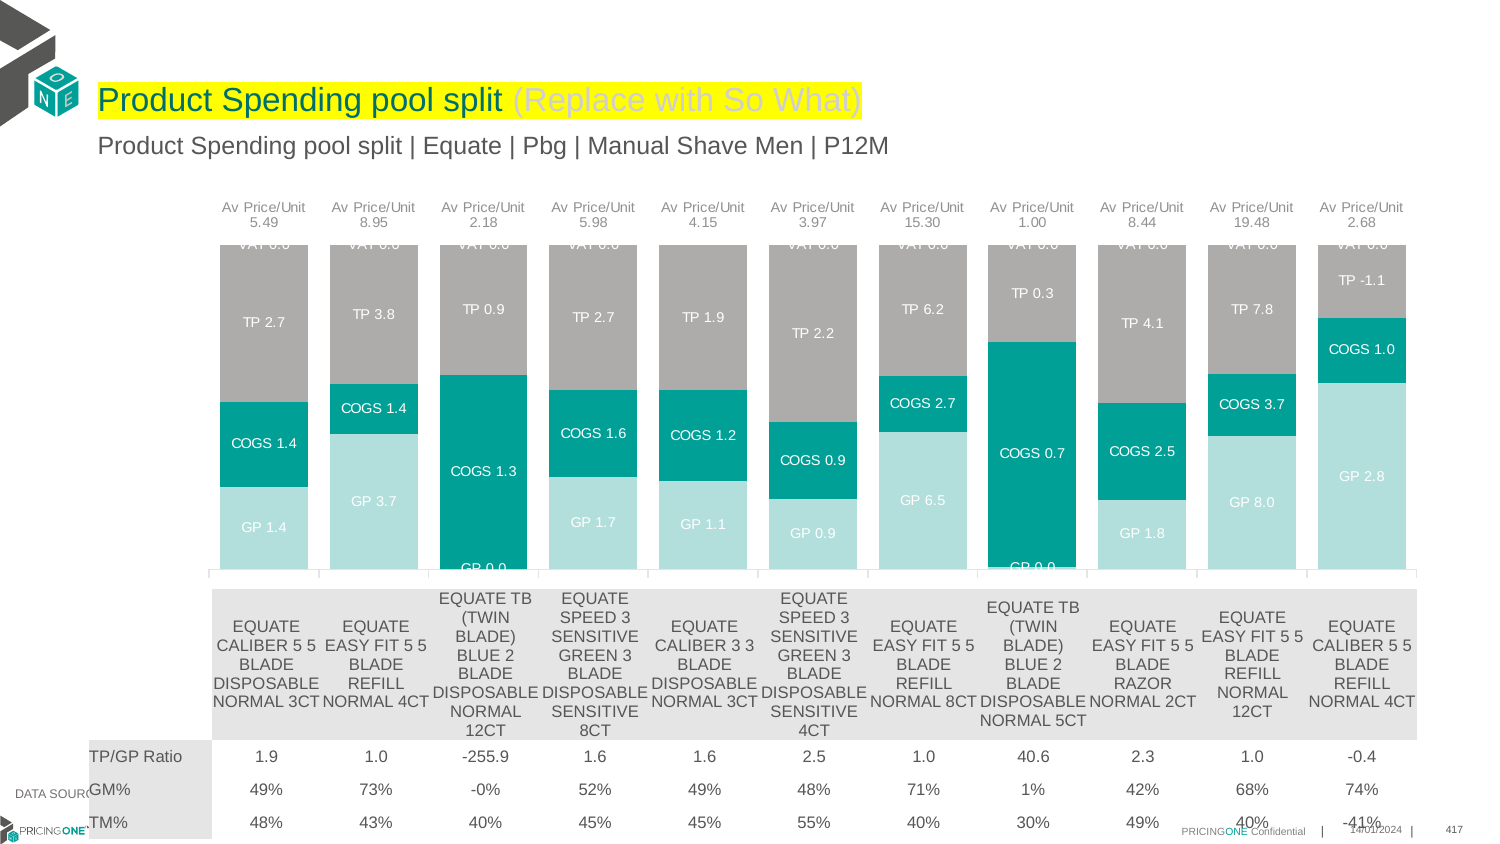

# Product Spending pool split (Replace with So What)
Product Spending pool split | Equate | Pbg | Manual Shave Men | P12M

### Chart

| Category | GP | COGS | TP | VAT |
|---|---|---|---|---|
| Av Price/Unit 5.49 | 1.391337819208969 | 1.4419621807910314 | 2.6544815258828254 | 0.0 |
| Av Price/Unit 8.95 | 3.731684971057627 | 1.368215028942373 | 3.8479765070735015 | 0.0 |
| Av Price/Unit 2.18 | -0.003430243957590782 | 1.3028827290688574 | 0.8778978962155624 | 0.0 |
| Av Price/Unit 5.98 | 1.7056911935876407 | 1.5965622189302155 | 2.67736377440347 | 0.0 |
| Av Price/Unit 4.15 | 1.1328696165771632 | 1.1631303834228373 | 1.8581278447161123 | 0.0 |
| Av Price/Unit 3.97 | 0.8624432843284106 | 0.9352138114366597 | 2.174250147950246 | 0.0 |
| Av Price/Unit 15.30 | 6.477163538161375 | 2.6577364618386254 | 6.164408628882589 | 0.0 |
| Av Price/Unit 1.00 | 0.0073972645224219475 | 0.6960479342816795 | 0.3000036054405024 | 0.0 |
| Av Price/Unit 8.44 | 1.8129275374529839 | 2.5053724625470166 | 4.1225074155841375 | 0.0 |
| Av Price/Unit 19.48 | 8.009000000000002 | 3.7053000000000003 | 7.765849191877331 | 0.0 |
| Av Price/Unit 2.68 | 2.778200000000001 | 0.9832 | -1.0844240549828186 | 0.0 |
|  | EQUATE CALIBER 5 5 BLADE DISPOSABLE NORMAL 3CT | EQUATE EASY FIT 5 5 BLADE REFILL NORMAL 4CT | EQUATE TB (TWIN BLADE) BLUE 2 BLADE DISPOSABLE NORMAL 12CT | EQUATE SPEED 3 SENSITIVE GREEN 3 BLADE DISPOSABLE SENSITIVE 8CT | EQUATE CALIBER 3 3 BLADE DISPOSABLE NORMAL 3CT | EQUATE SPEED 3 SENSITIVE GREEN 3 BLADE DISPOSABLE SENSITIVE 4CT | EQUATE EASY FIT 5 5 BLADE REFILL NORMAL 8CT | EQUATE TB (TWIN BLADE) BLUE 2 BLADE DISPOSABLE NORMAL 5CT | EQUATE EASY FIT 5 5 BLADE RAZOR NORMAL 2CT | EQUATE EASY FIT 5 5 BLADE REFILL NORMAL 12CT | EQUATE CALIBER 5 5 BLADE REFILL NORMAL 4CT |
| --- | --- | --- | --- | --- | --- | --- | --- | --- | --- | --- | --- |
| TP/GP Ratio | 1.9 | 1.0 | -255.9 | 1.6 | 1.6 | 2.5 | 1.0 | 40.6 | 2.3 | 1.0 | -0.4 |
| GM% | 49% | 73% | -0% | 52% | 49% | 48% | 71% | 1% | 42% | 68% | 74% |
| TM% | 48% | 43% | 40% | 45% | 45% | 55% | 40% | 30% | 49% | 40% | -41% |
DATA SOURCE: Client P&L

14/01/2024
417